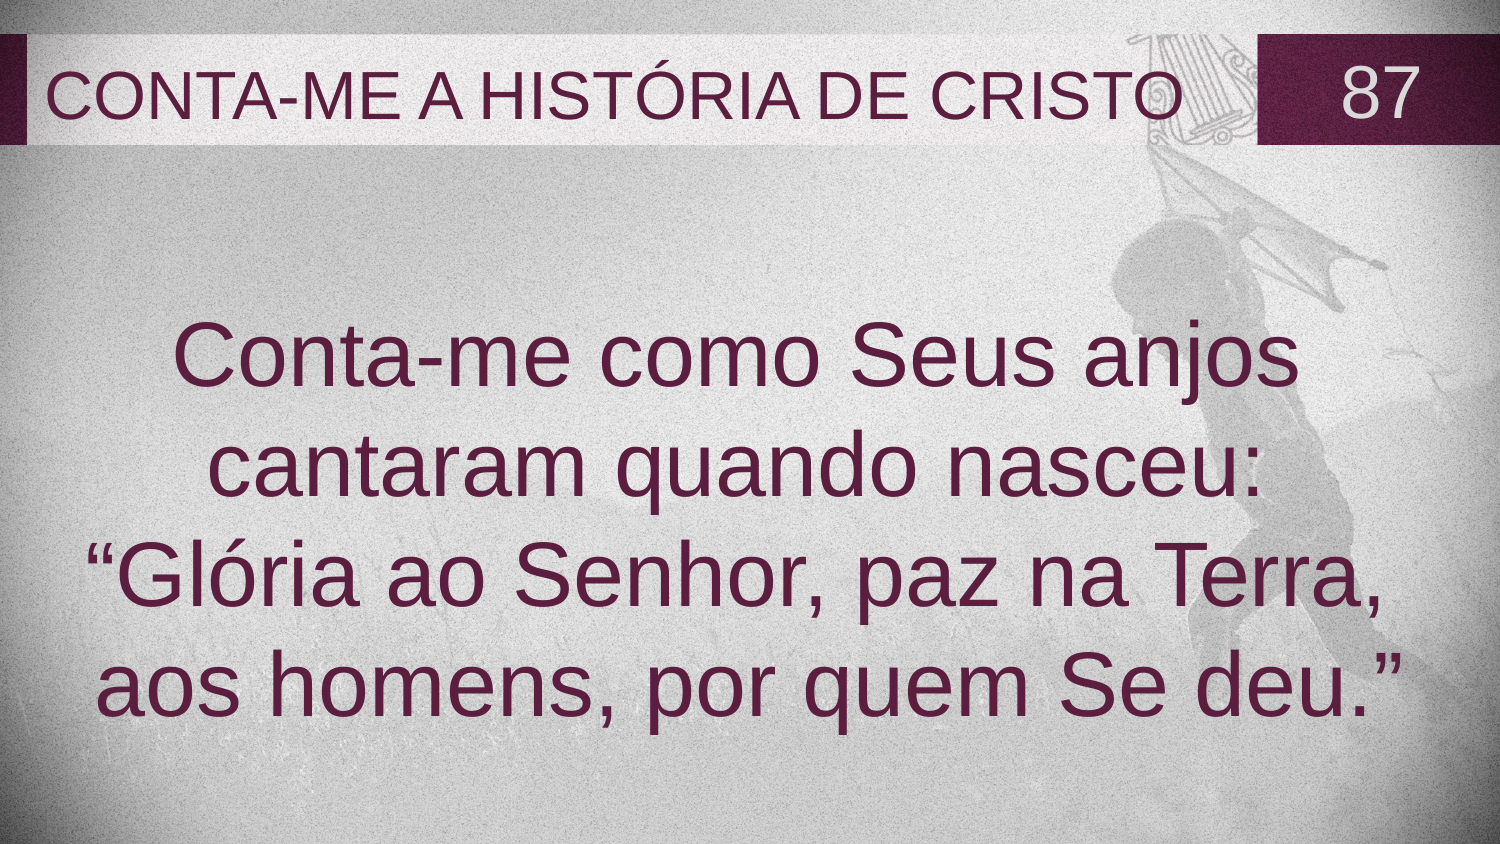

# CONTA-ME A HISTÓRIA DE CRISTO
87
Conta-me como Seus anjos
cantaram quando nasceu:
“Glória ao Senhor, paz na Terra,
aos homens, por quem Se deu.”